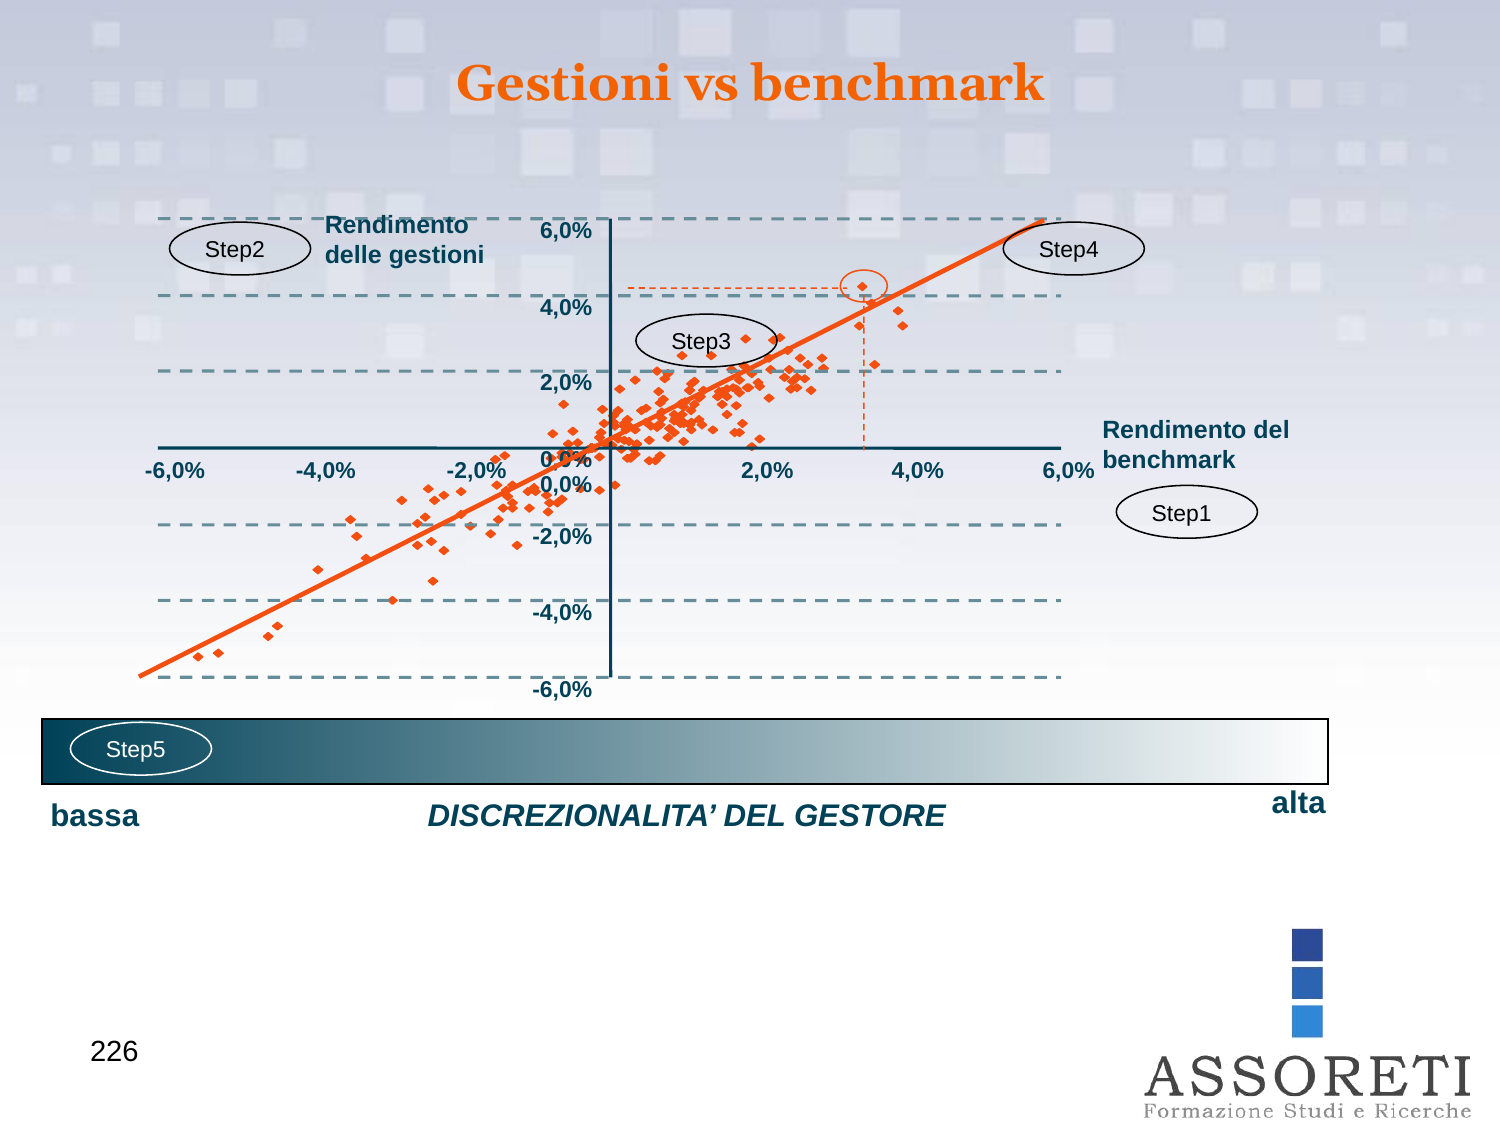

Gestioni vs benchmark
Rendimento
delle gestioni
6,0%

4,0%

2,0%

-6,0%
-4,0%
-2,0%
2,0%
4,0%
6,0%
0,0%
-2,0%

-4,0%

-6,0%

Step2
Step4

Step3
Rendimento del benchmark
0,0%

Step1

Step5
alta
bassa
DISCREZIONALITA’ DEL GESTORE
226